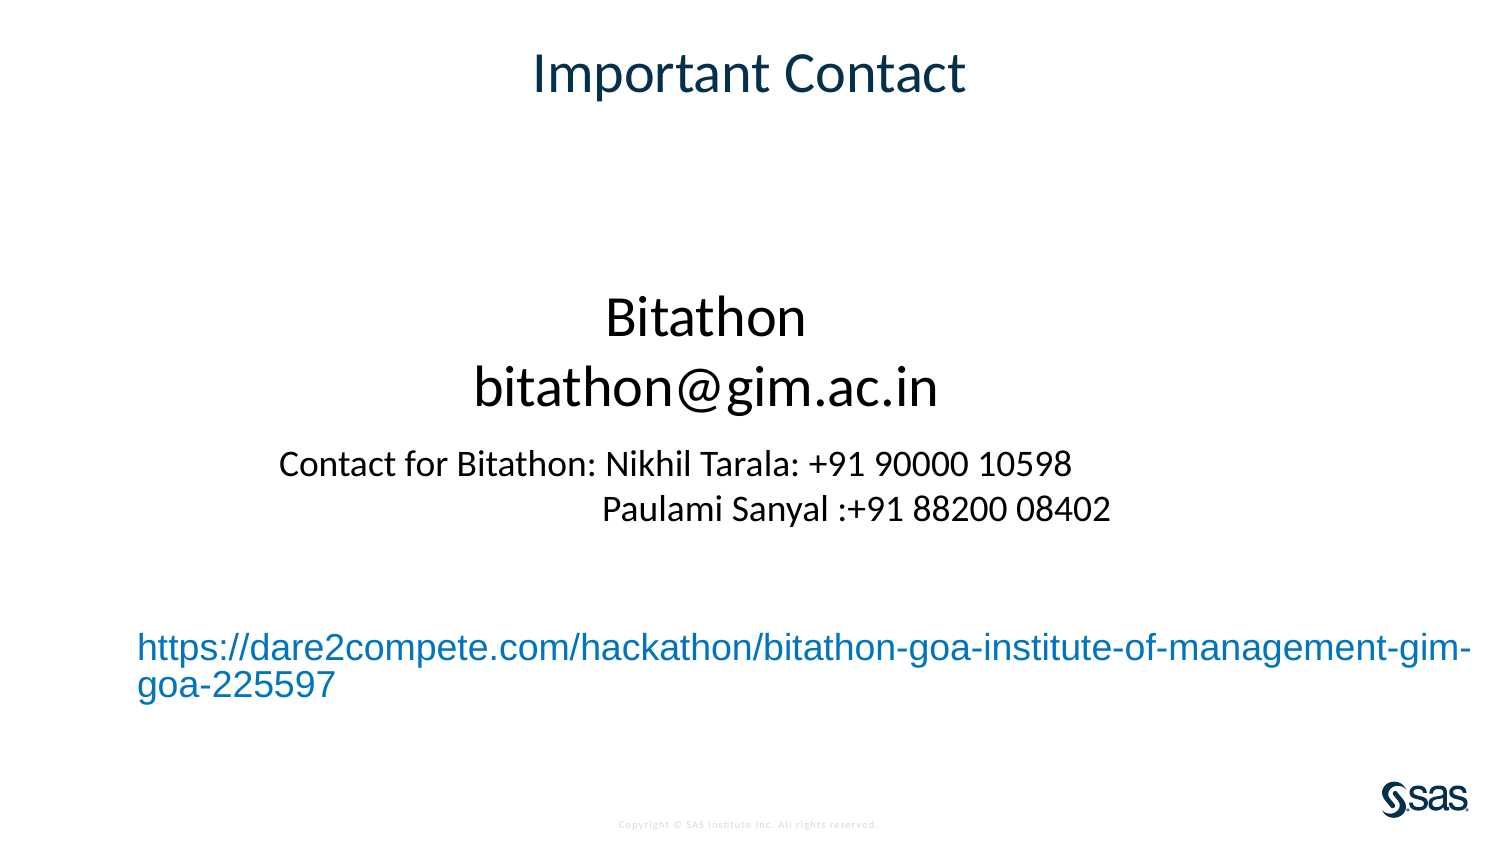

# Important Contact
Bitathon
bitathon@gim.ac.in
Contact for Bitathon: Nikhil Tarala: +91 90000 10598
                                      Paulami Sanyal :+91 88200 08402

https://dare2compete.com/hackathon/bitathon-goa-institute-of-management-gim-goa-225597